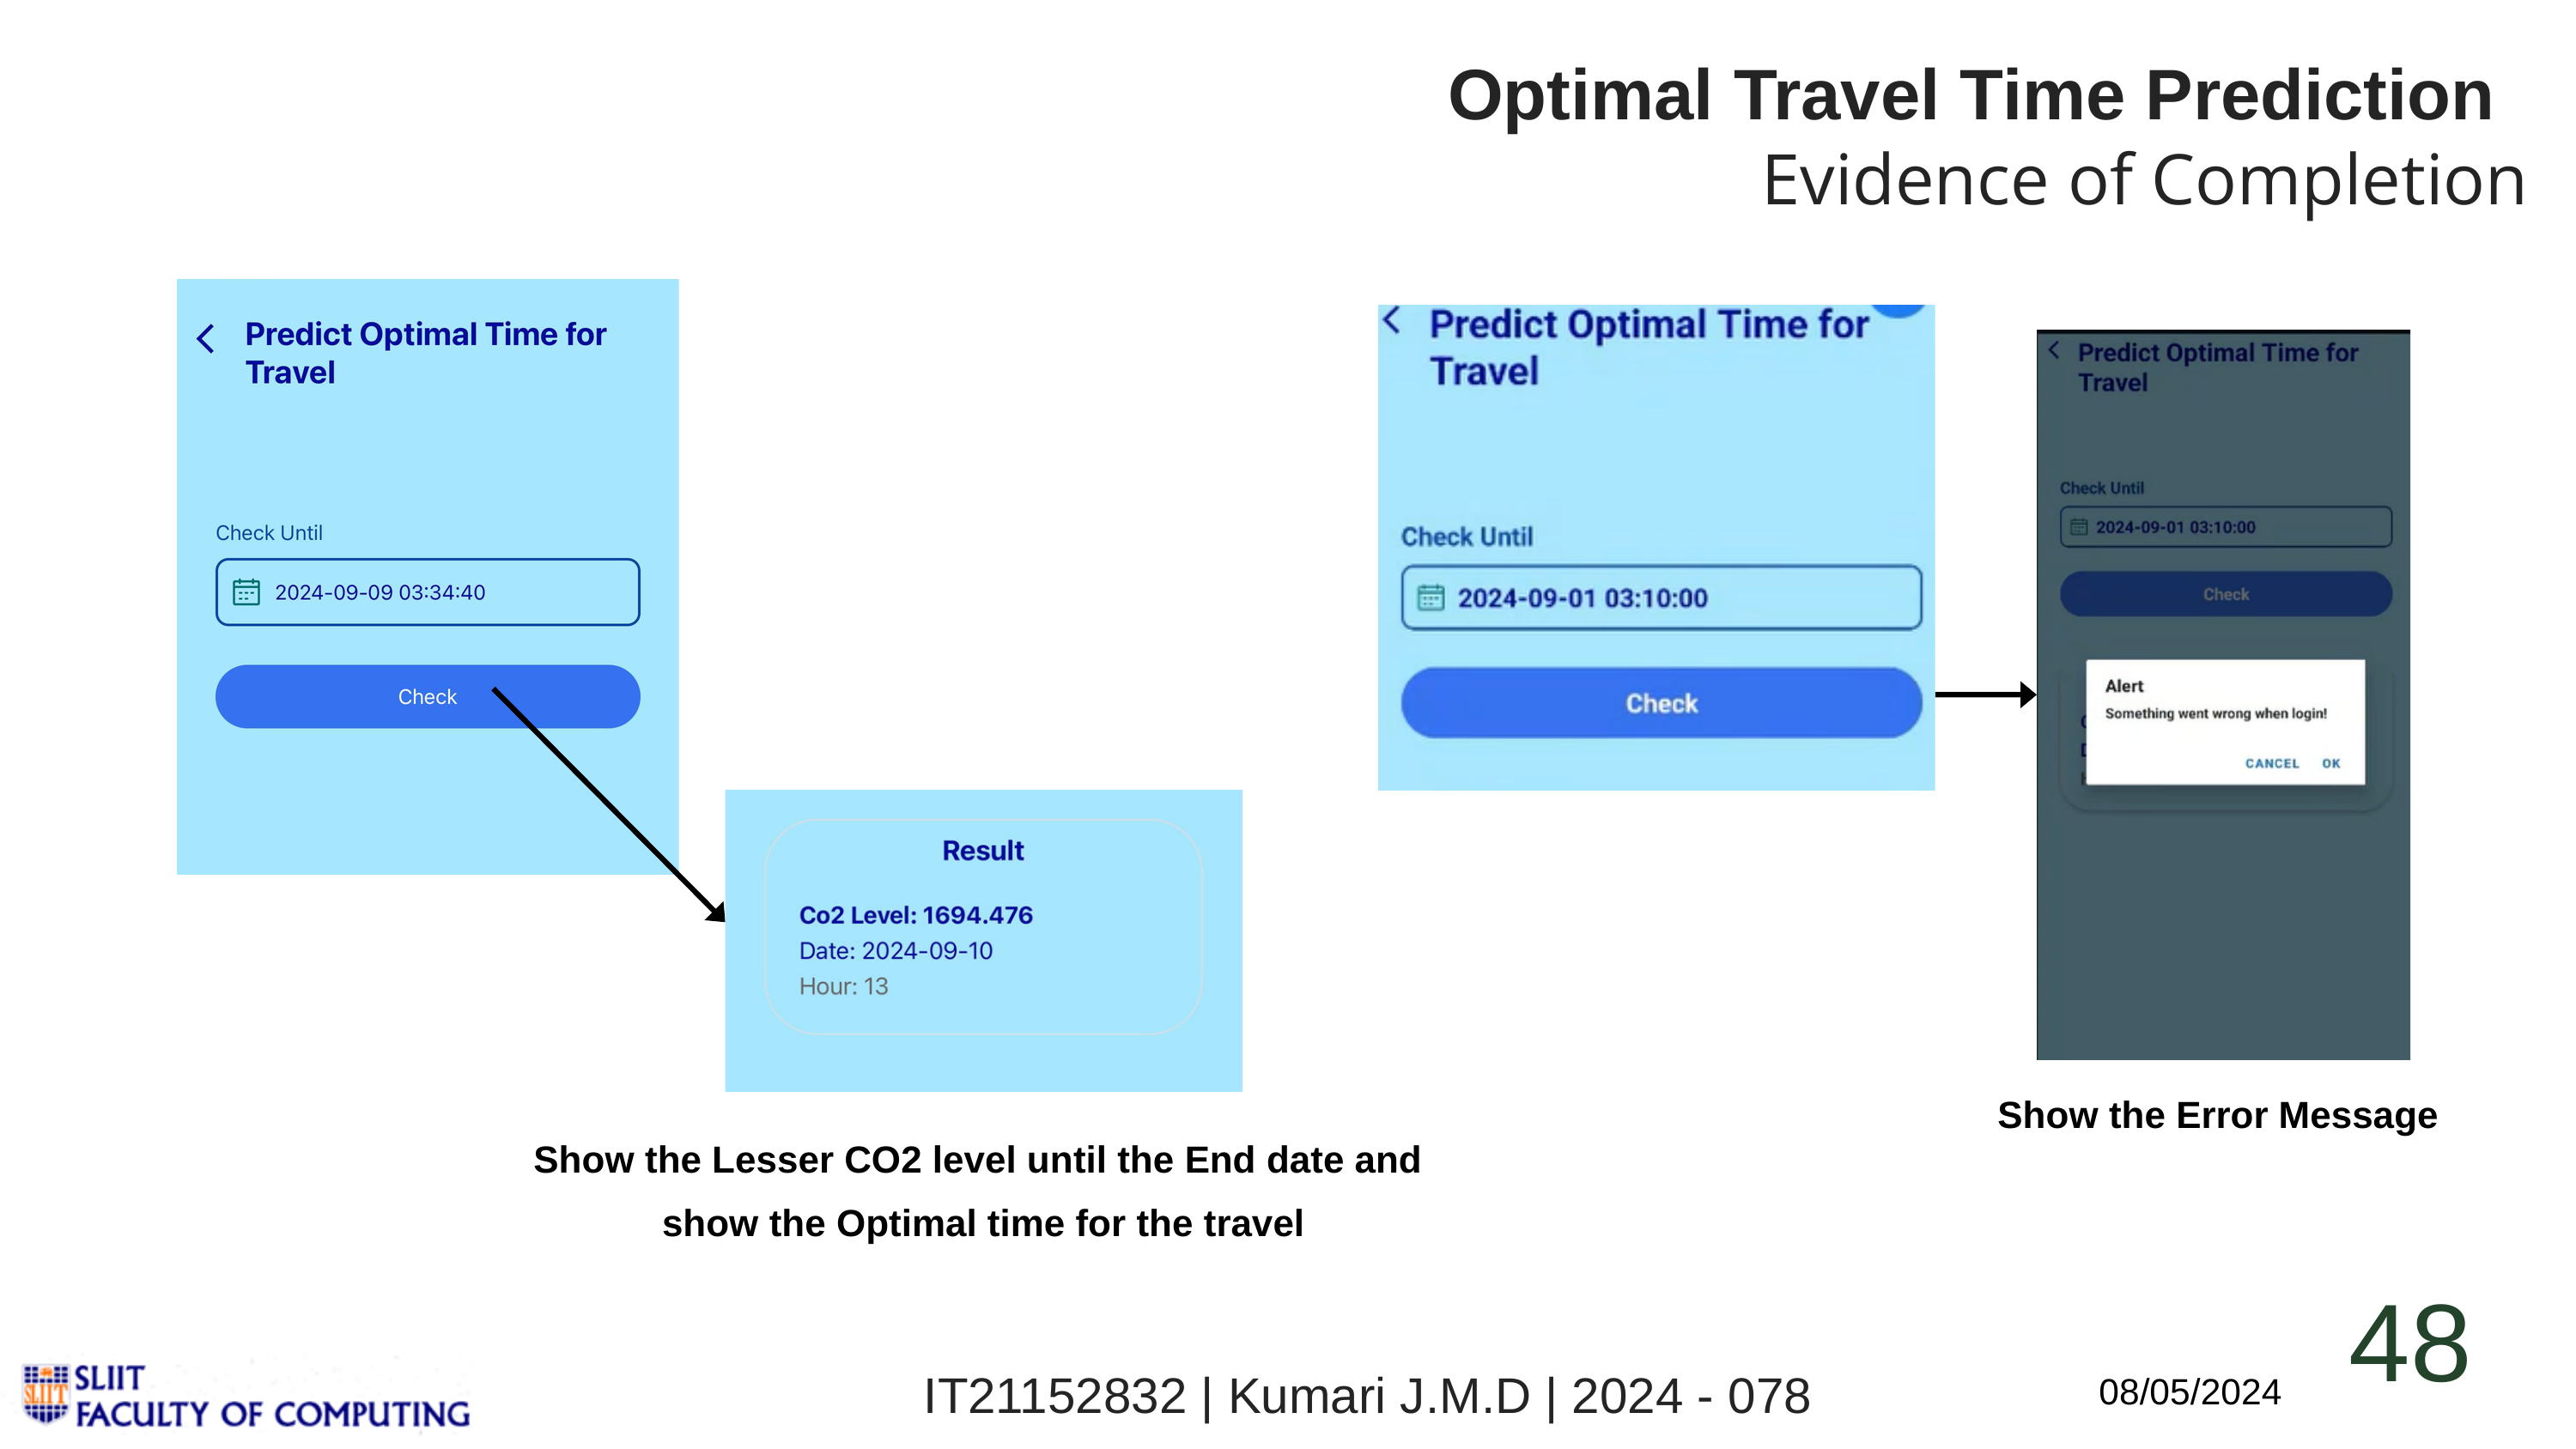

Optimal Travel Time Prediction
Evidence of Completion

Show the Error Message
Show the Lesser CO2 level until the End date and
show the Optimal time for the travel
48

IT21152832 | Kumari J.M.D | 2024 - 078
08/05/2024